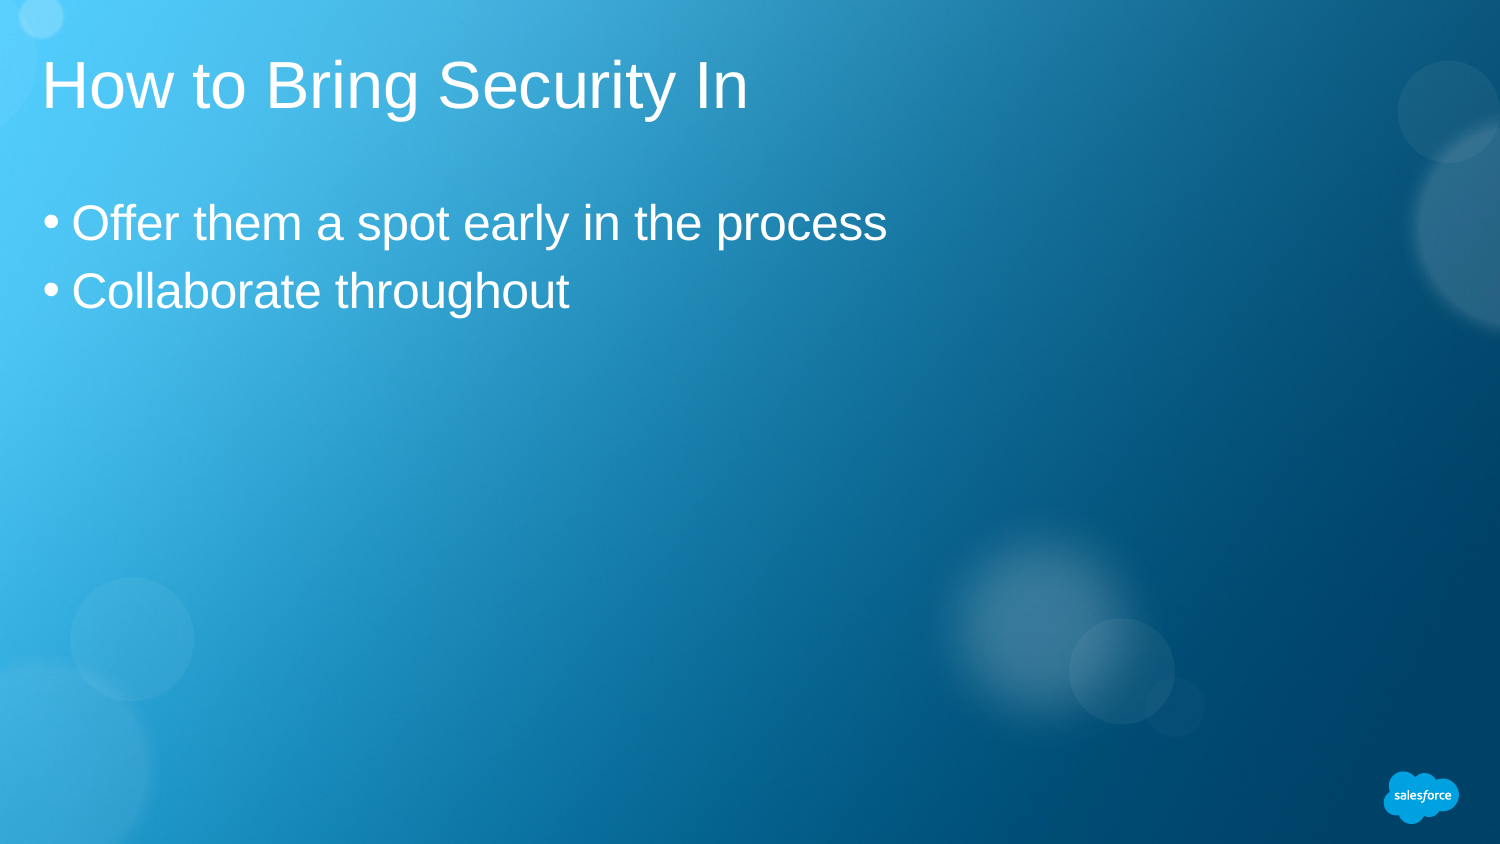

# How to Bring Security In

Offer them a spot early in the process
Collaborate throughout